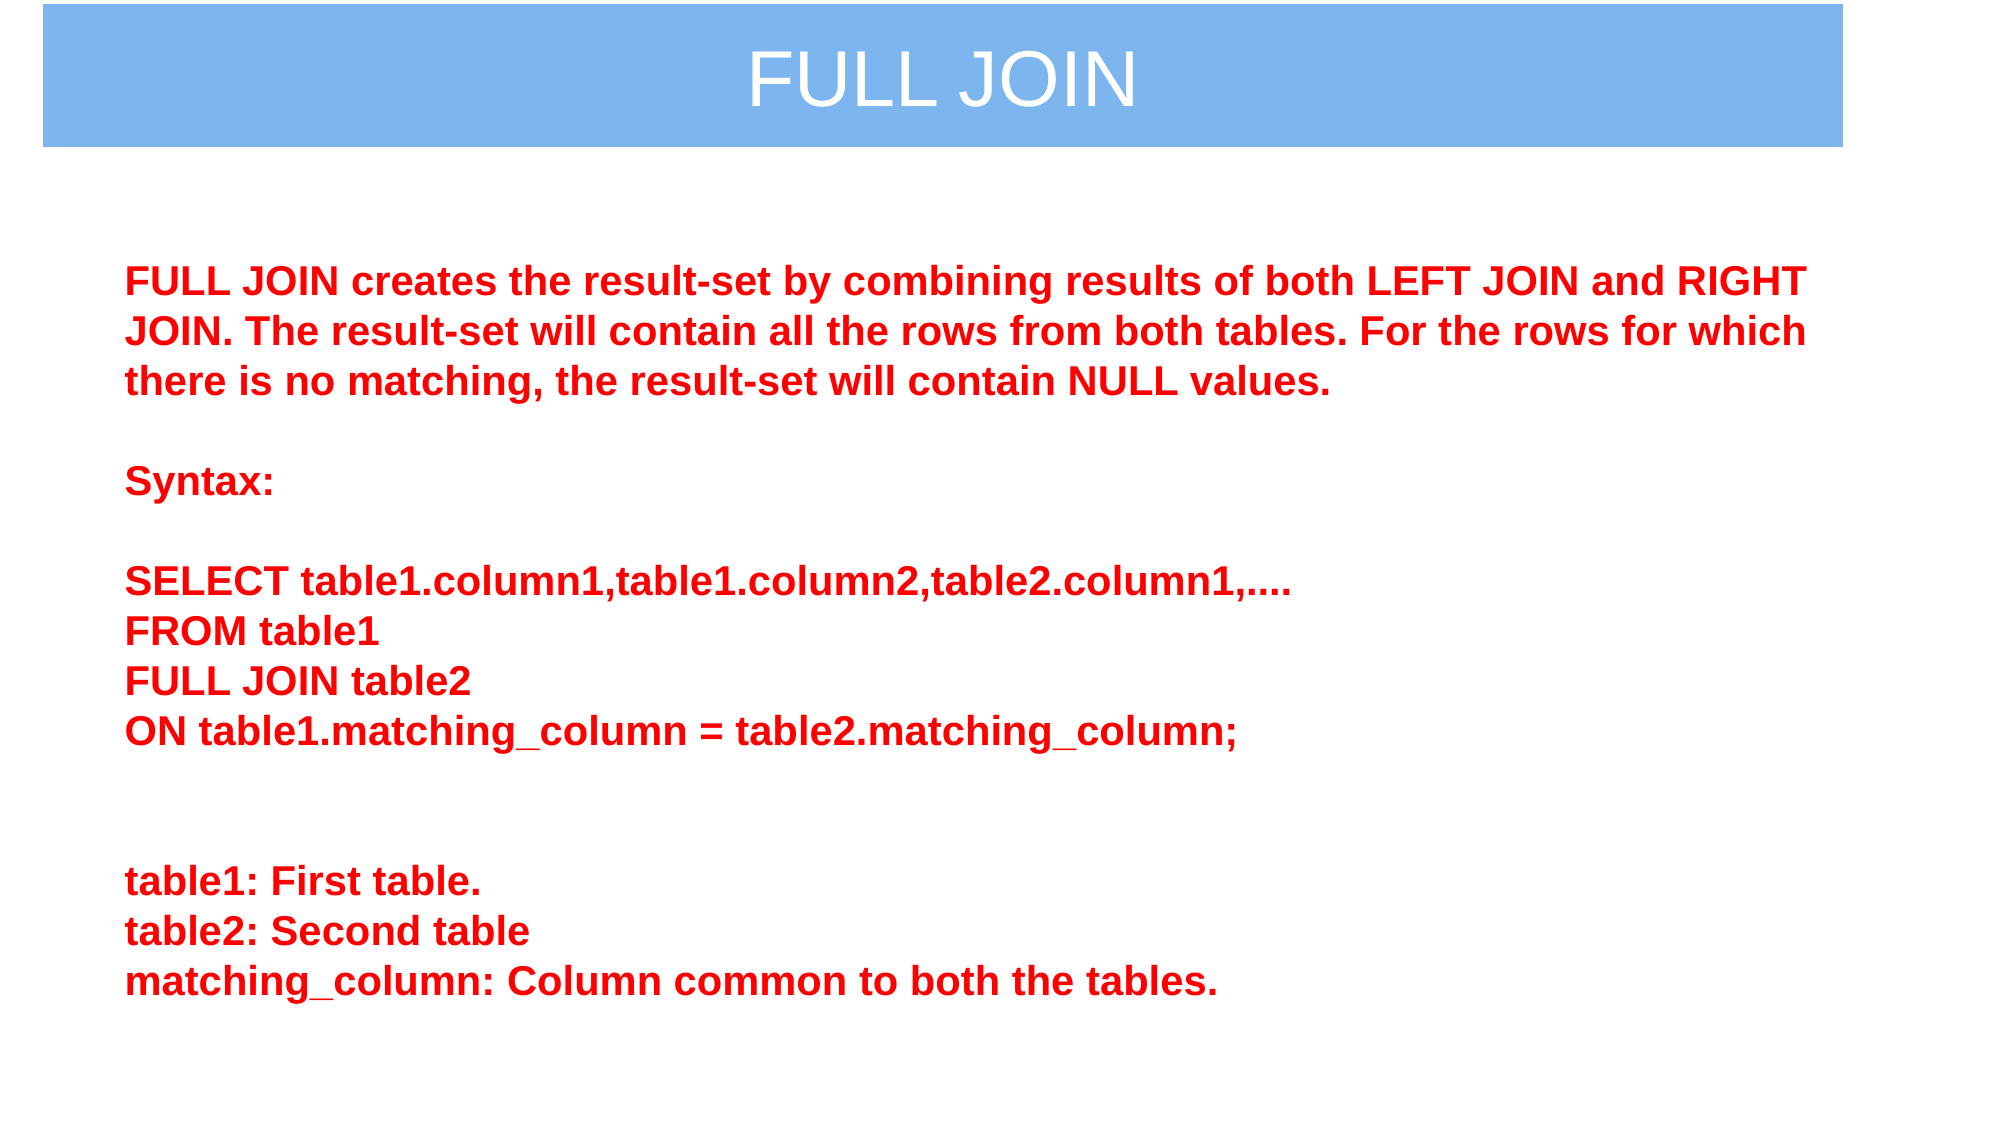

FULL JOIN
FULL JOIN creates the result-set by combining results of both LEFT JOIN and RIGHT JOIN. The result-set will contain all the rows from both tables. For the rows for which there is no matching, the result-set will contain NULL values.

Syntax:

SELECT table1.column1,table1.column2,table2.column1,....
FROM table1
FULL JOIN table2
ON table1.matching_column = table2.matching_column;

table1: First table.
table2: Second table
matching_column: Column common to both the tables.